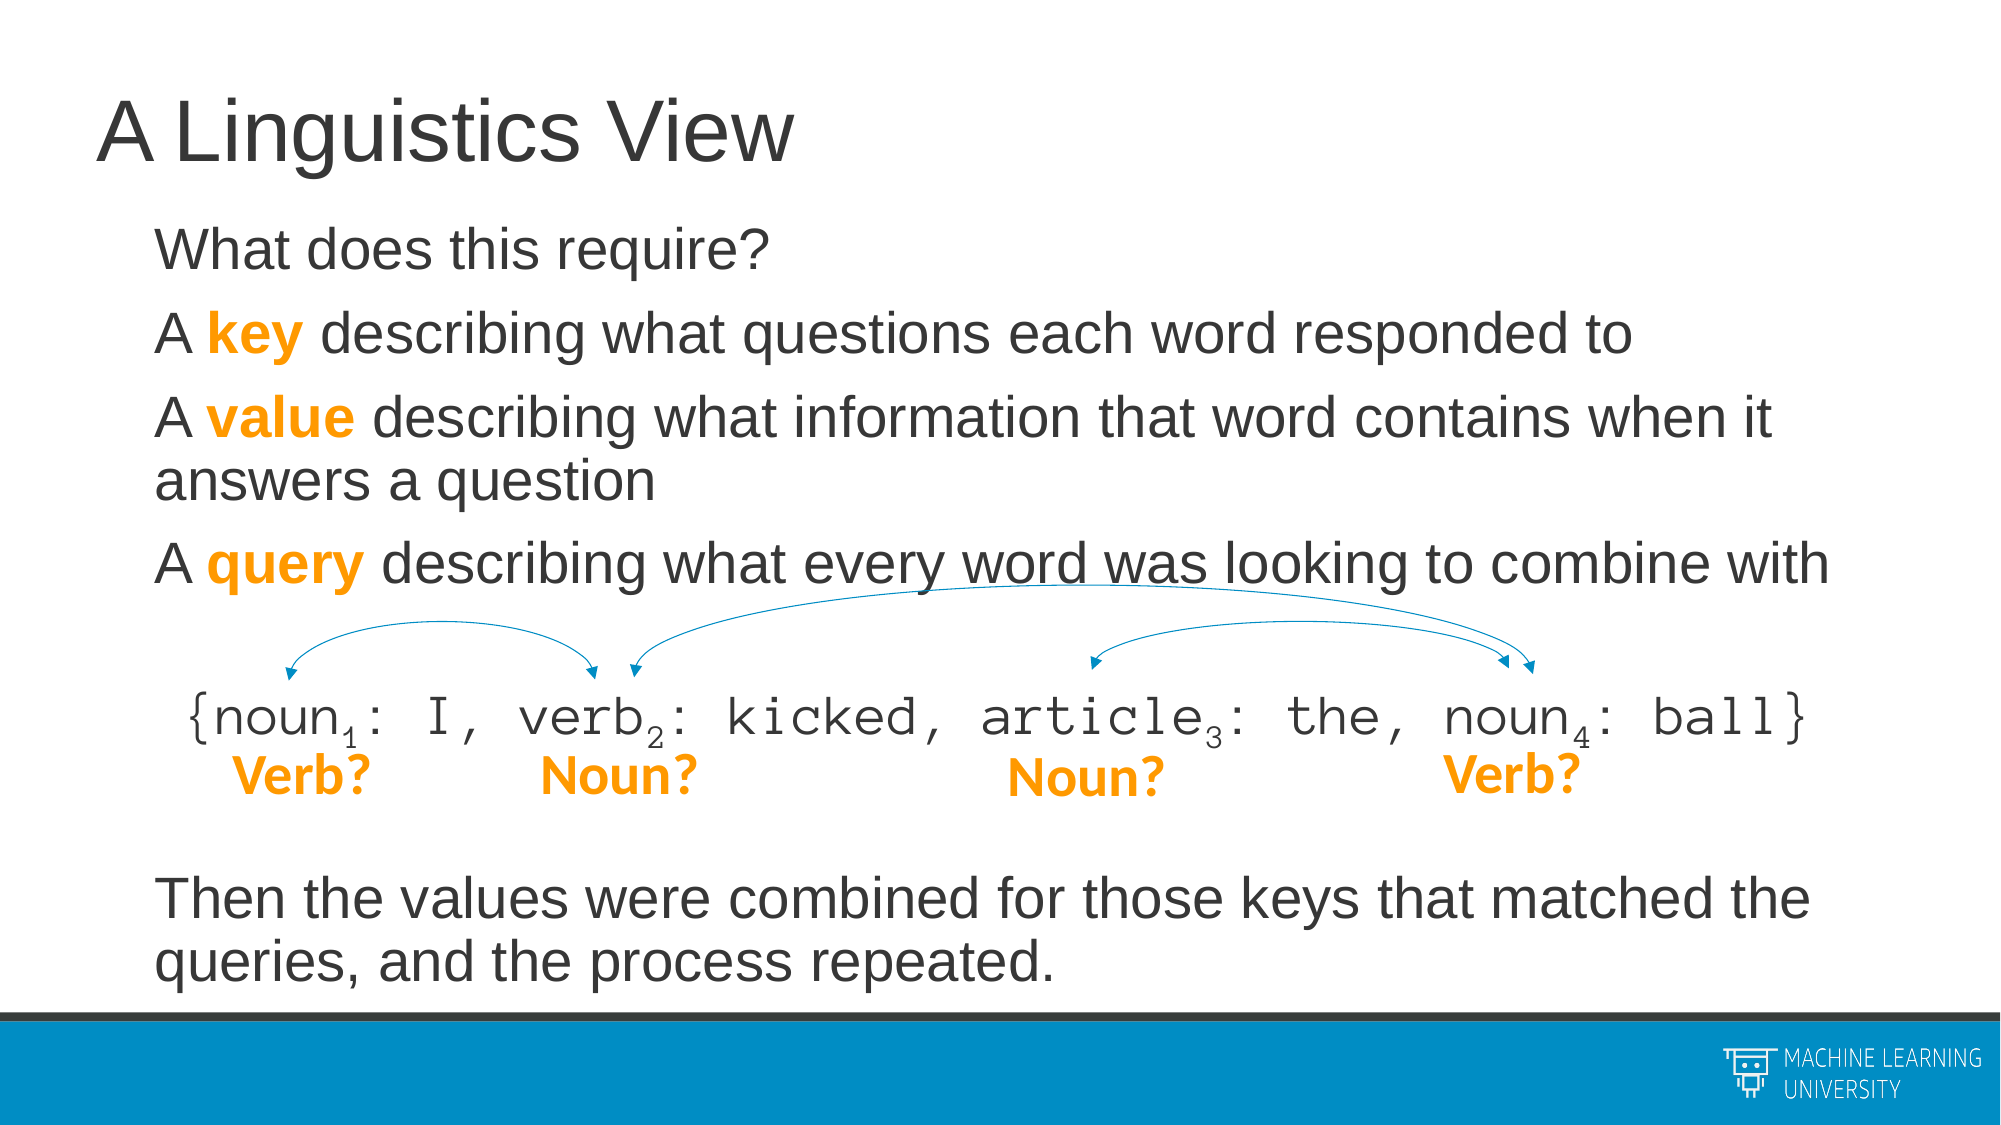

# A Linguistics View
What does this require?
A key describing what questions each word responded to
A value describing what information that word contains when it answers a question
A query describing what every word was looking to combine with

Then the values were combined for those keys that matched the queries, and the process repeated.

{noun1: I, verb2: kicked, article3: the, noun4: ball}
Verb?
Verb?
Noun?
Noun?